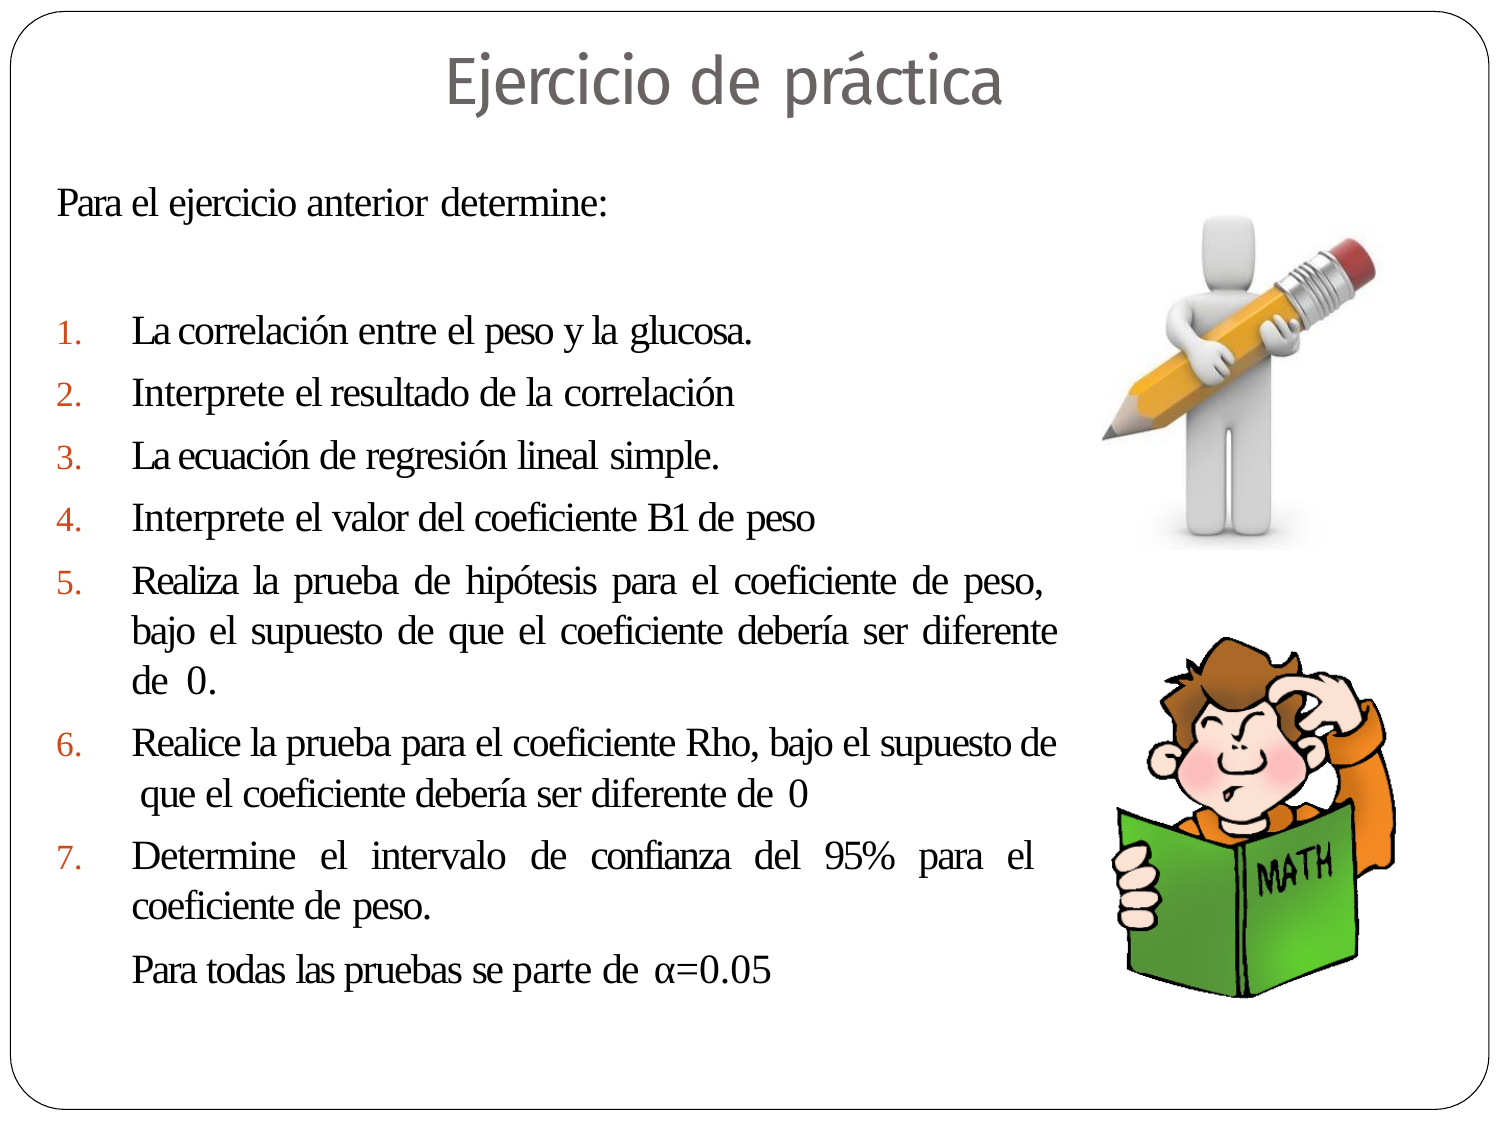

# Ejercicio de práctica
Para el ejercicio anterior determine:

La correlación entre el peso y la glucosa.
Interprete el resultado de la correlación
La ecuación de regresión lineal simple.
Interprete el valor del coeficiente B1 de peso
Realiza la prueba de hipótesis para el coeficiente de peso,  bajo el supuesto de que el coeficiente debería ser diferente de  0.
Realice la prueba para el coeficiente Rho, bajo el supuesto de  que el coeficiente debería ser diferente de 0
Determine el intervalo de confianza del 95% para el  coeficiente de peso.
Para todas las pruebas se parte de α=0.05